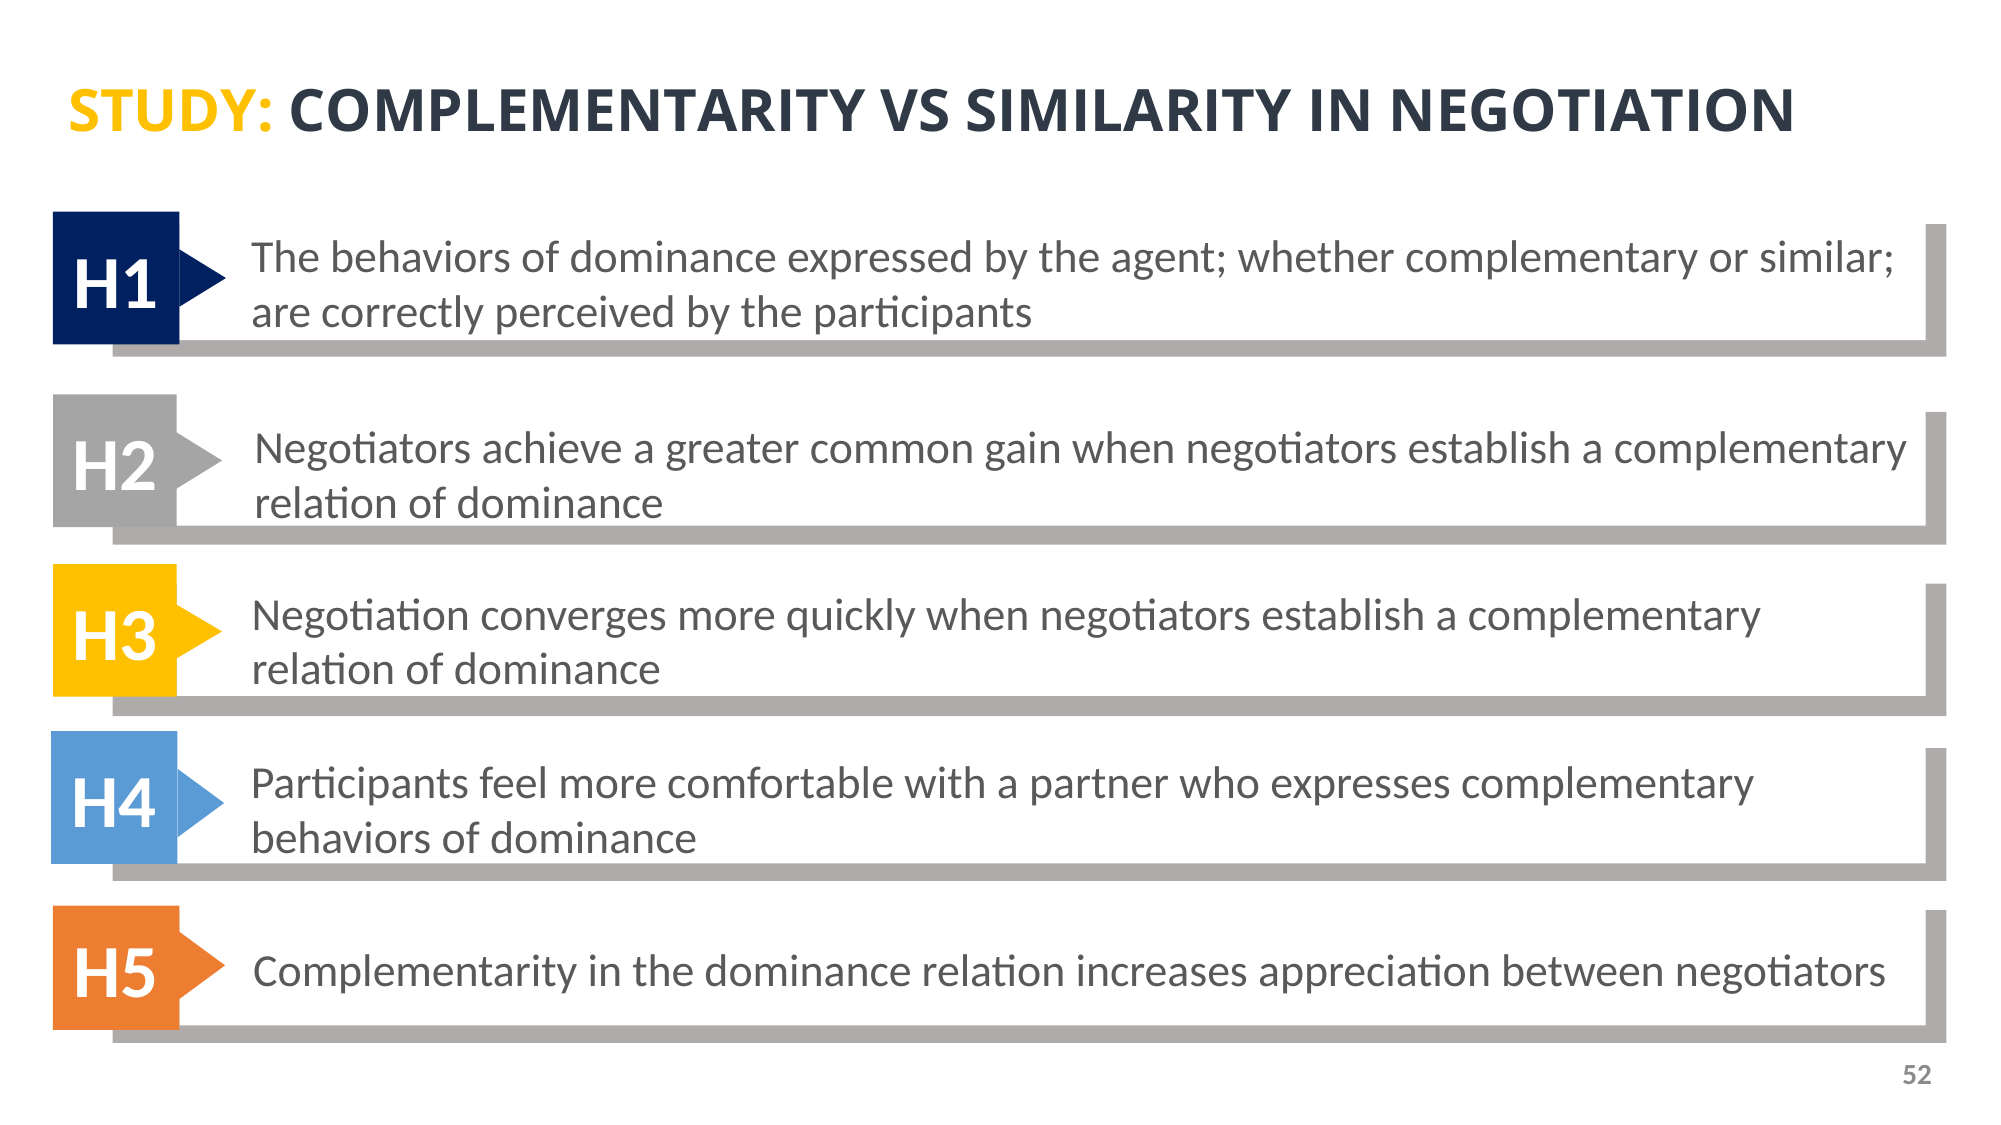

# STUDY: COMPLEMENTARITY VS SIMILARITY IN NEGOTIATION

H1

The behaviors of dominance expressed by the agent; whether complementary or similar; are correctly perceived by the participants

H2

Negotiators achieve a greater common gain when negotiators establish a complementary relation of dominance

H3

Negotiation converges more quickly when negotiators establish a complementary relation of dominance

H4

Participants feel more comfortable with a partner who expresses complementary behaviors of dominance

H5

Complementarity in the dominance relation increases appreciation between negotiators
52